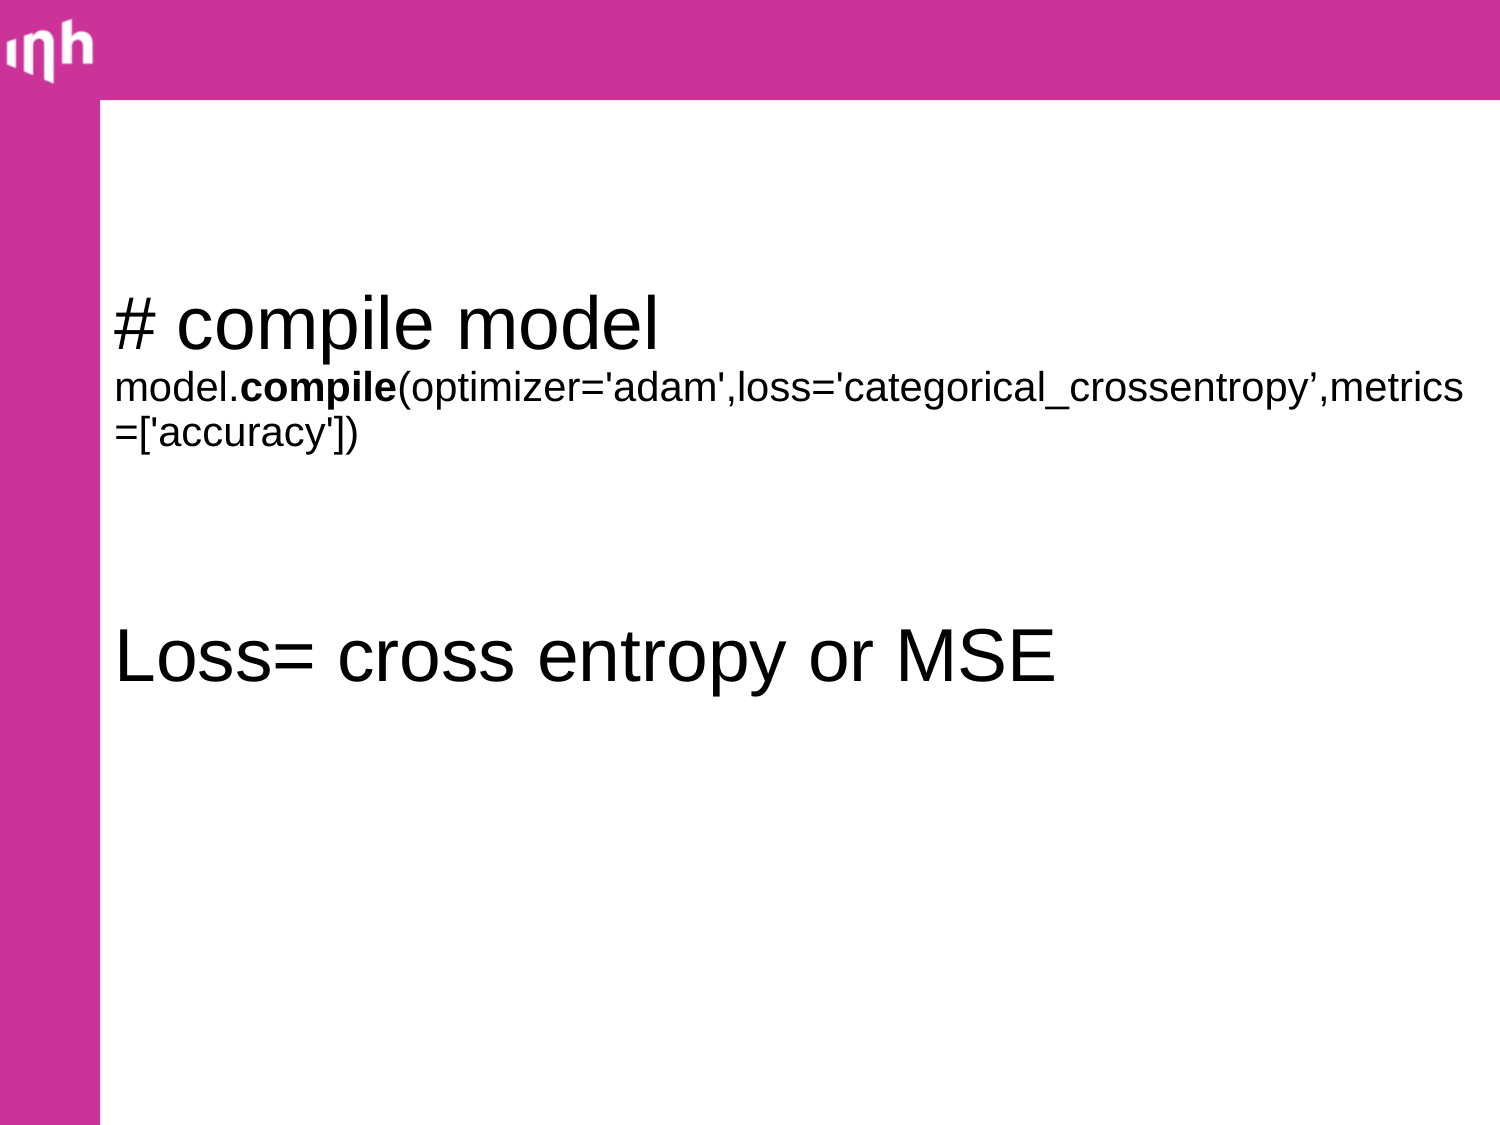

# # compile model model.compile(optimizer='adam',loss='categorical_crossentropy’,metrics=['accuracy']) Loss= cross entropy or MSE